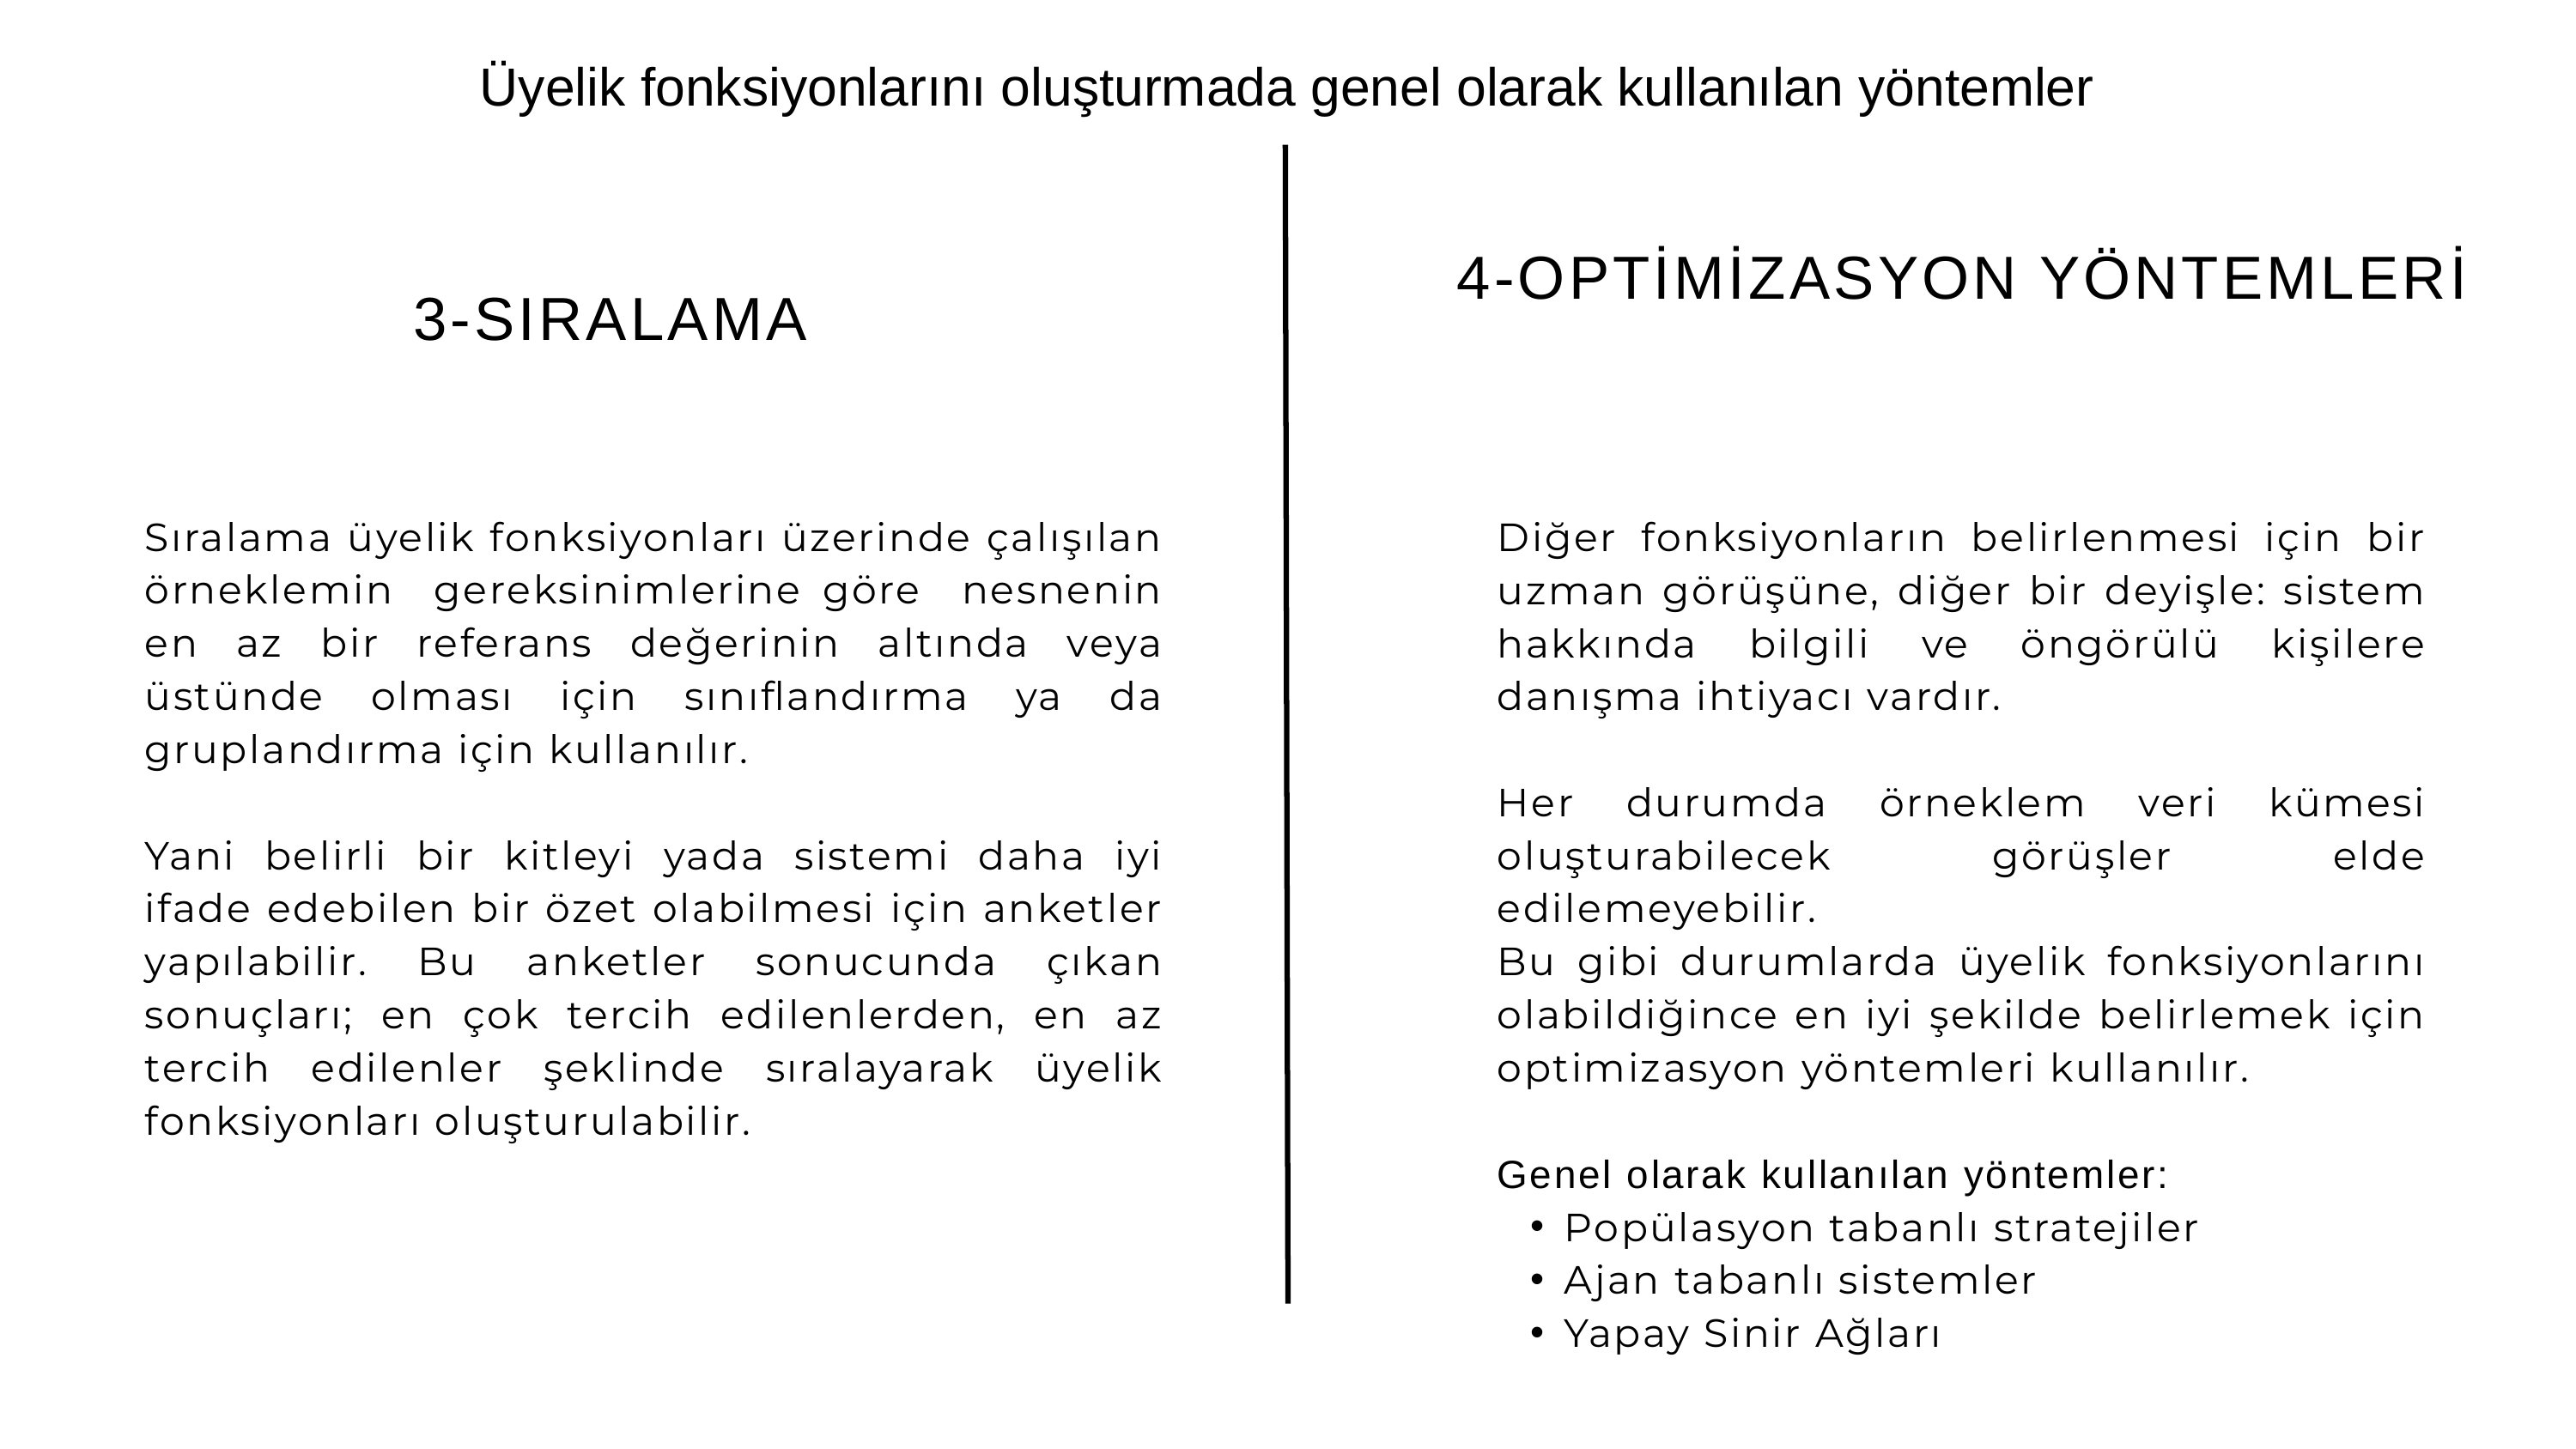

Üyelik fonksiyonlarını oluşturmada genel olarak kullanılan yöntemler

4-OPTİMİZASYON YÖNTEMLERİ
3-SIRALAMA
Sıralama üyelik fonksiyonları üzerinde çalışılan örneklemin  gereksinimlerine göre  nesnenin en az bir referans değerinin altında veya üstünde olması için sınıflandırma ya da gruplandırma için kullanılır.

Yani belirli bir kitleyi yada sistemi daha iyi ifade edebilen bir özet olabilmesi için anketler yapılabilir. Bu anketler sonucunda çıkan sonuçları; en çok tercih edilenlerden, en az tercih edilenler şeklinde sıralayarak üyelik fonksiyonları oluşturulabilir.
Diğer fonksiyonların belirlenmesi için bir uzman görüşüne, diğer bir deyişle: sistem hakkında bilgili ve öngörülü kişilere danışma ihtiyacı vardır.

Her durumda örneklem veri kümesi oluşturabilecek görüşler elde edilemeyebilir.
Bu gibi durumlarda üyelik fonksiyonlarını olabildiğince en iyi şekilde belirlemek için optimizasyon yöntemleri kullanılır.

Genel olarak kullanılan yöntemler:
Popülasyon tabanlı stratejiler
Ajan tabanlı sistemler
Yapay Sinir Ağları